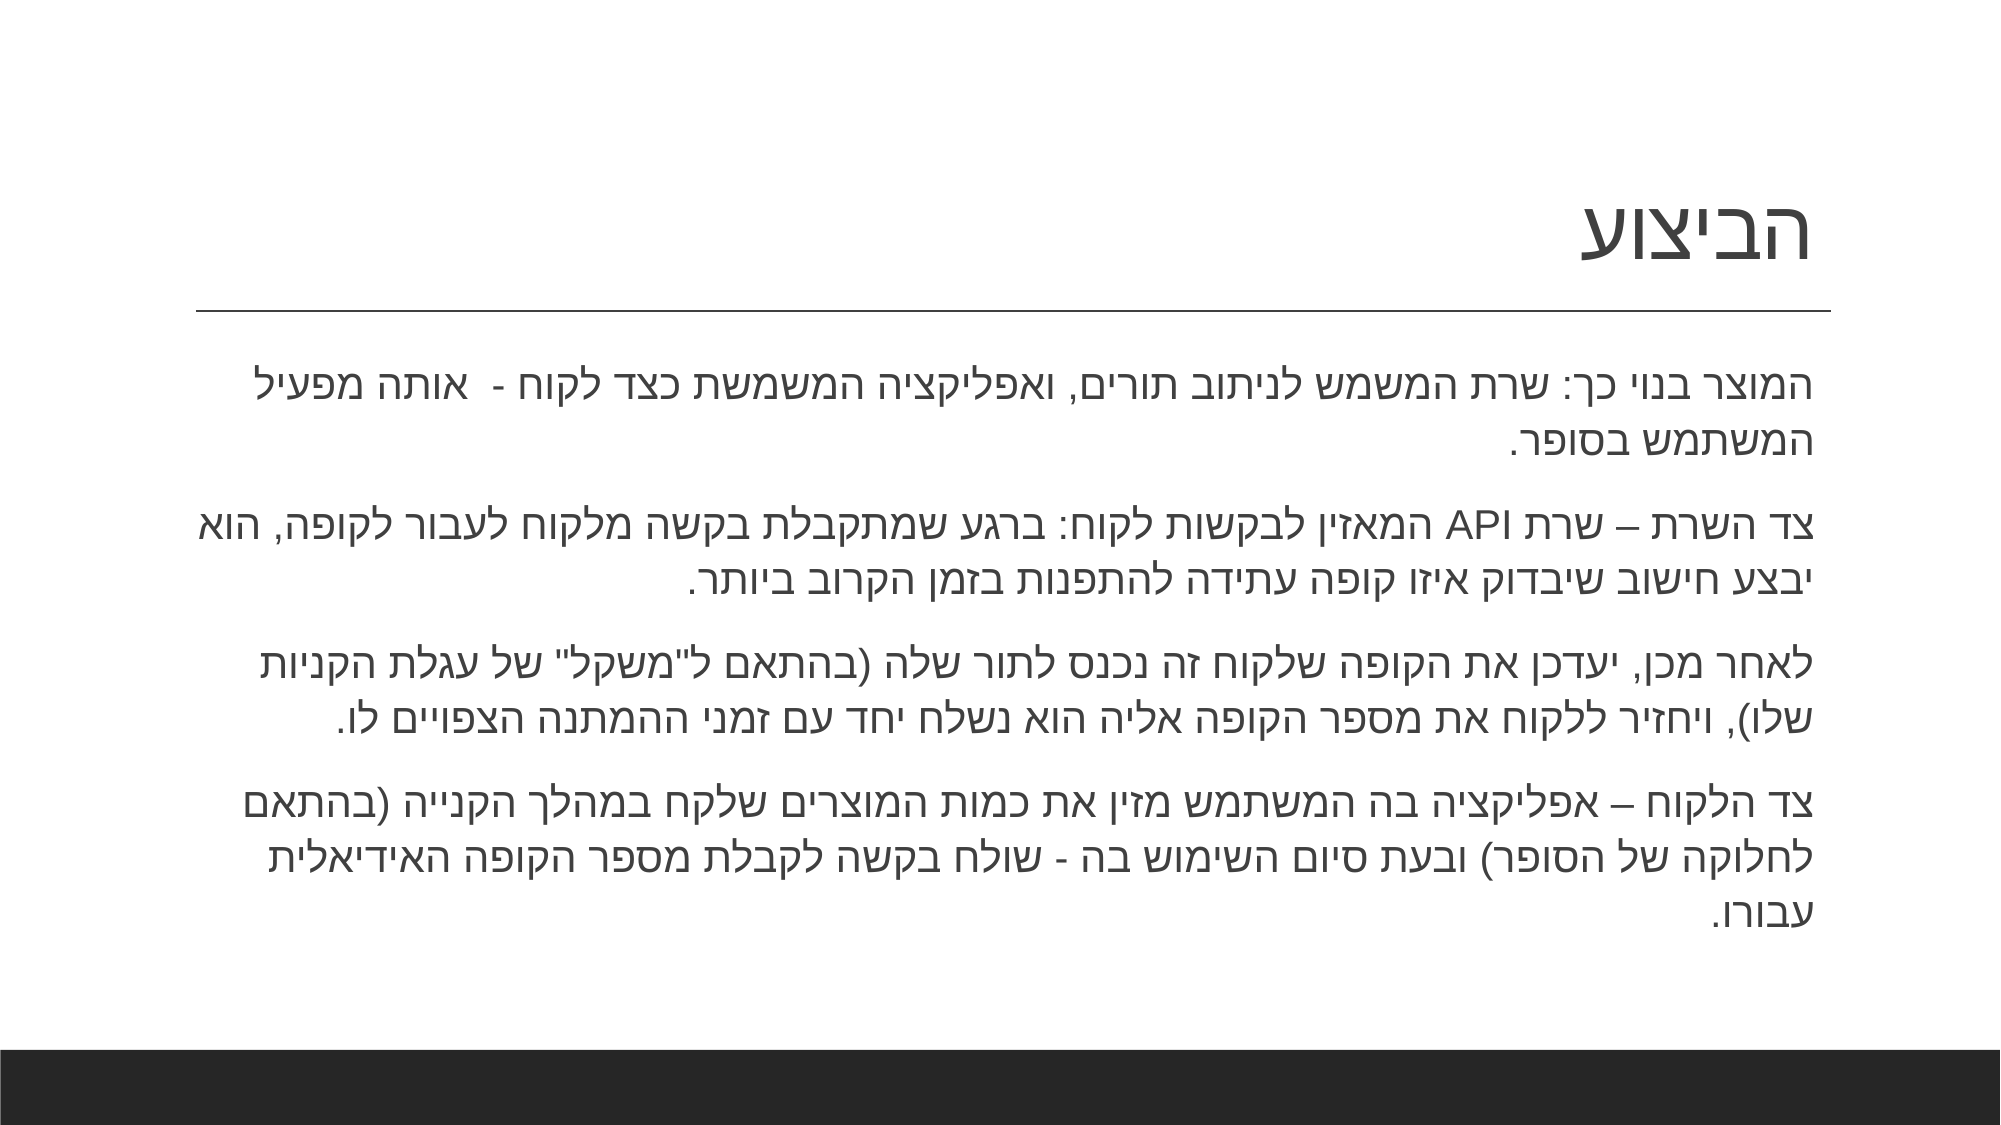

# הביצוע
המוצר בנוי כך: שרת המשמש לניתוב תורים, ואפליקציה המשמשת כצד לקוח -  אותה מפעיל המשתמש בסופר.
צד השרת – שרת API המאזין לבקשות לקוח: ברגע שמתקבלת בקשה מלקוח לעבור לקופה, הוא יבצע חישוב שיבדוק איזו קופה עתידה להתפנות בזמן הקרוב ביותר.
לאחר מכן, יעדכן את הקופה שלקוח זה נכנס לתור שלה (בהתאם ל"משקל" של עגלת הקניות שלו), ויחזיר ללקוח את מספר הקופה אליה הוא נשלח יחד עם זמני ההמתנה הצפויים לו.
צד הלקוח – אפליקציה בה המשתמש מזין את כמות המוצרים שלקח במהלך הקנייה (בהתאם לחלוקה של הסופר) ובעת סיום השימוש בה - שולח בקשה לקבלת מספר הקופה האידיאלית עבורו.